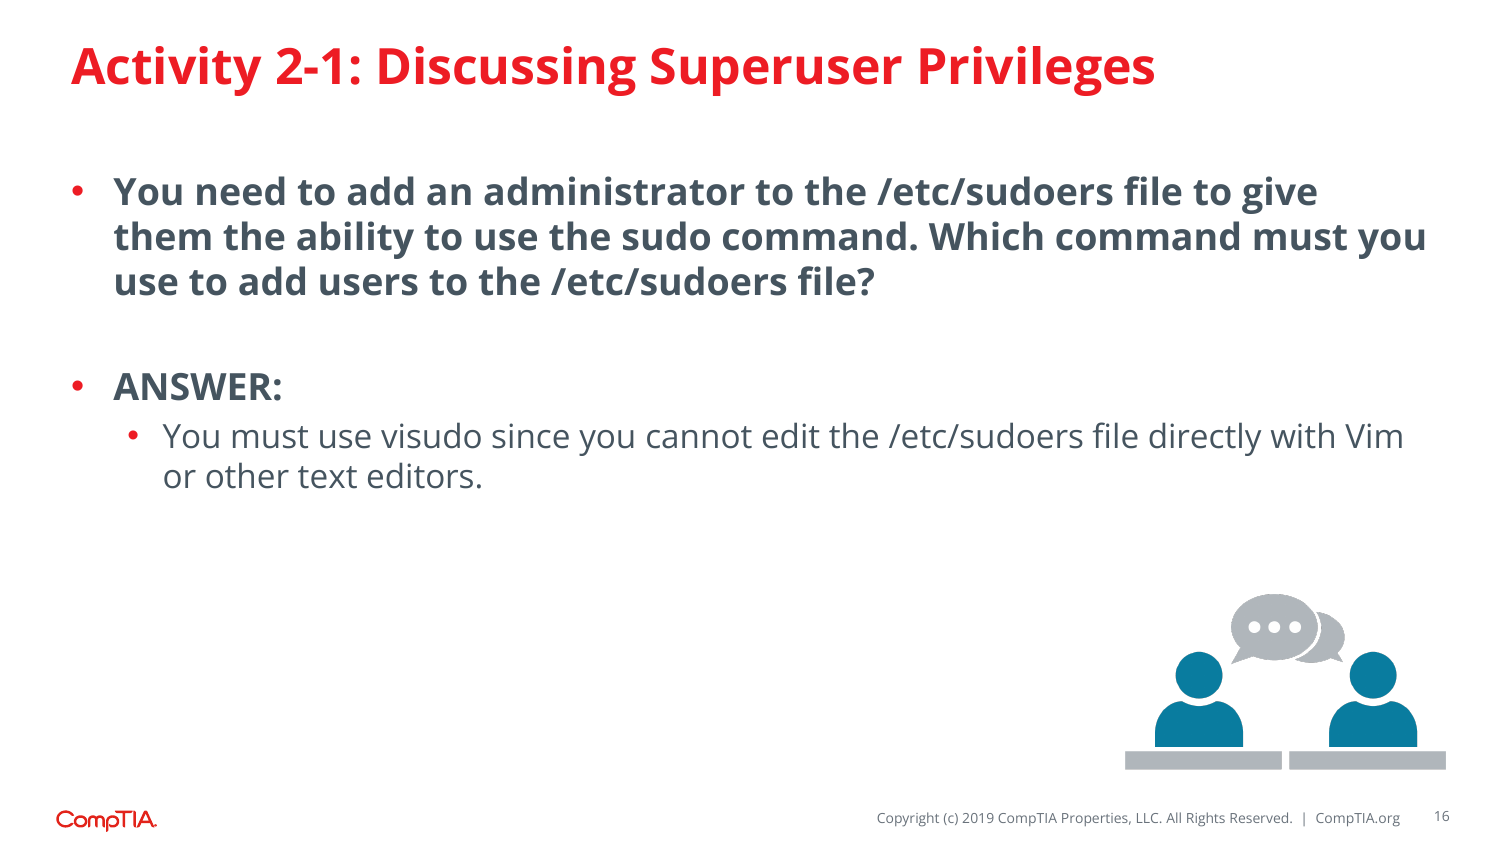

# Activity 2-1: Discussing Superuser Privileges
You need to add an administrator to the /etc/sudoers file to give them the ability to use the sudo command. Which command must you use to add users to the /etc/sudoers file?

ANSWER:
You must use visudo since you cannot edit the /etc/sudoers file directly with Vim or other text editors.

16